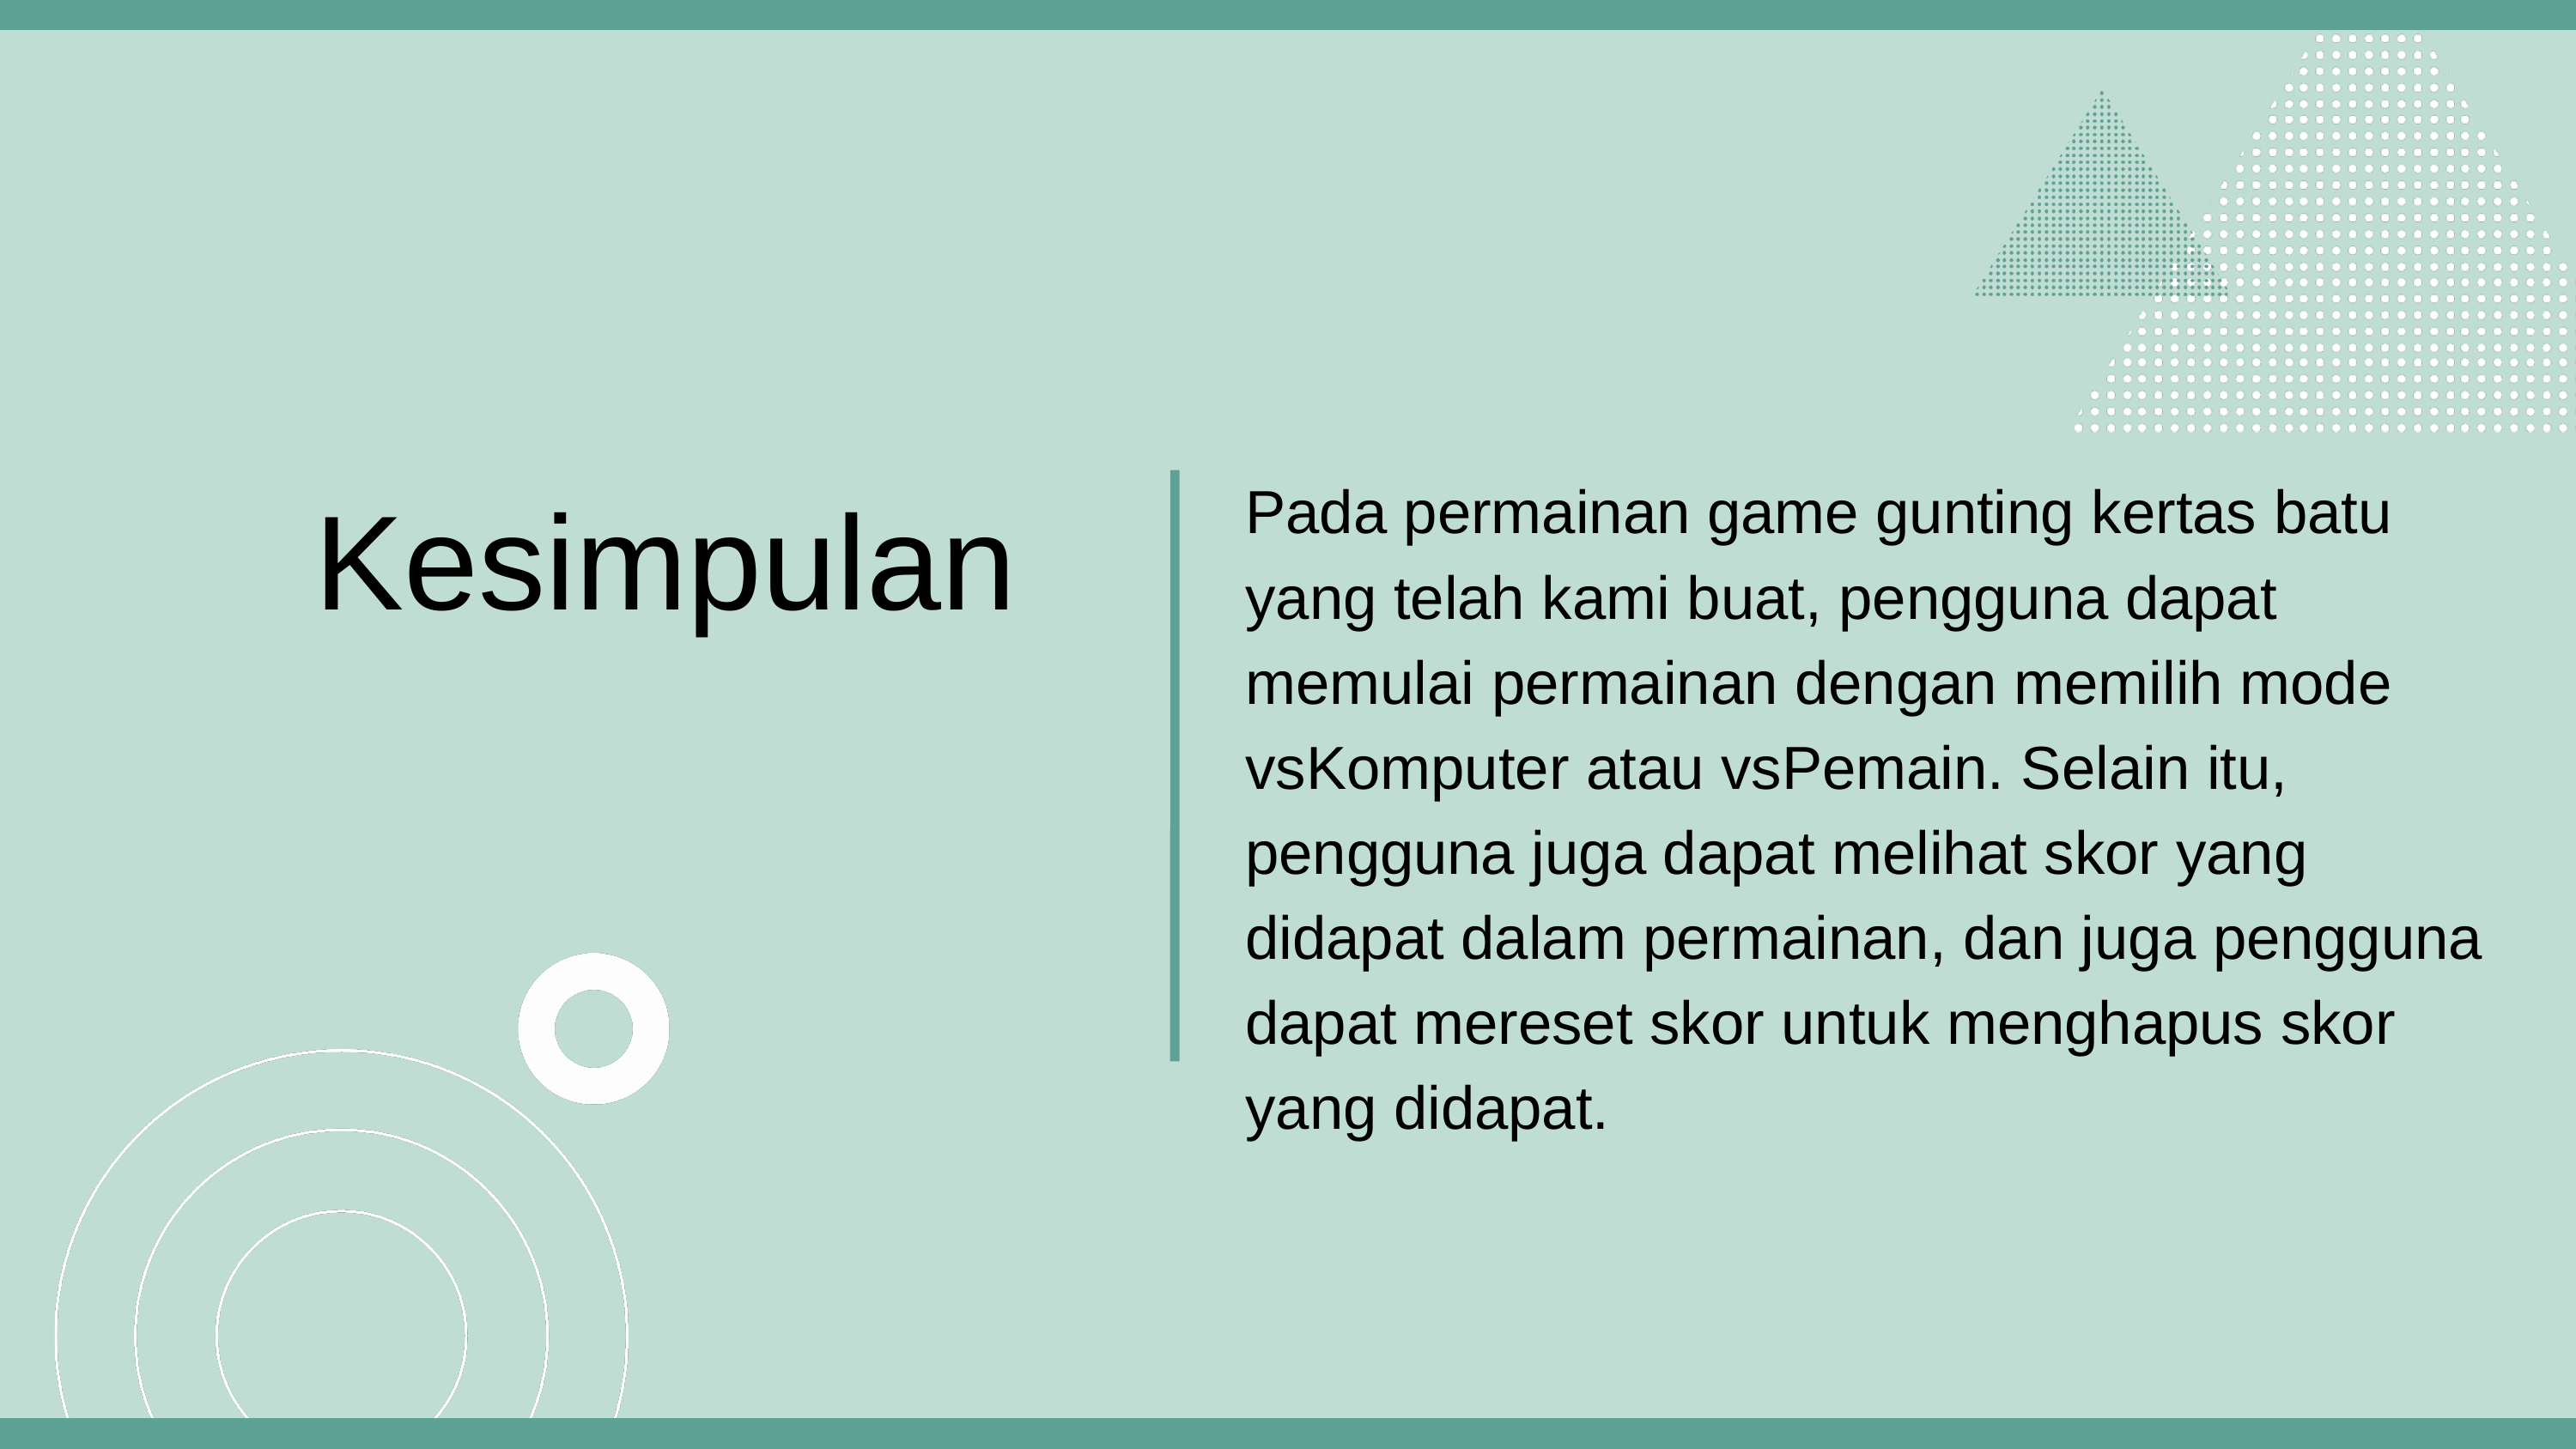

Kesimpulan
Pada permainan game gunting kertas batu yang telah kami buat, pengguna dapat memulai permainan dengan memilih mode vsKomputer atau vsPemain. Selain itu, pengguna juga dapat melihat skor yang didapat dalam permainan, dan juga pengguna dapat mereset skor untuk menghapus skor yang didapat.